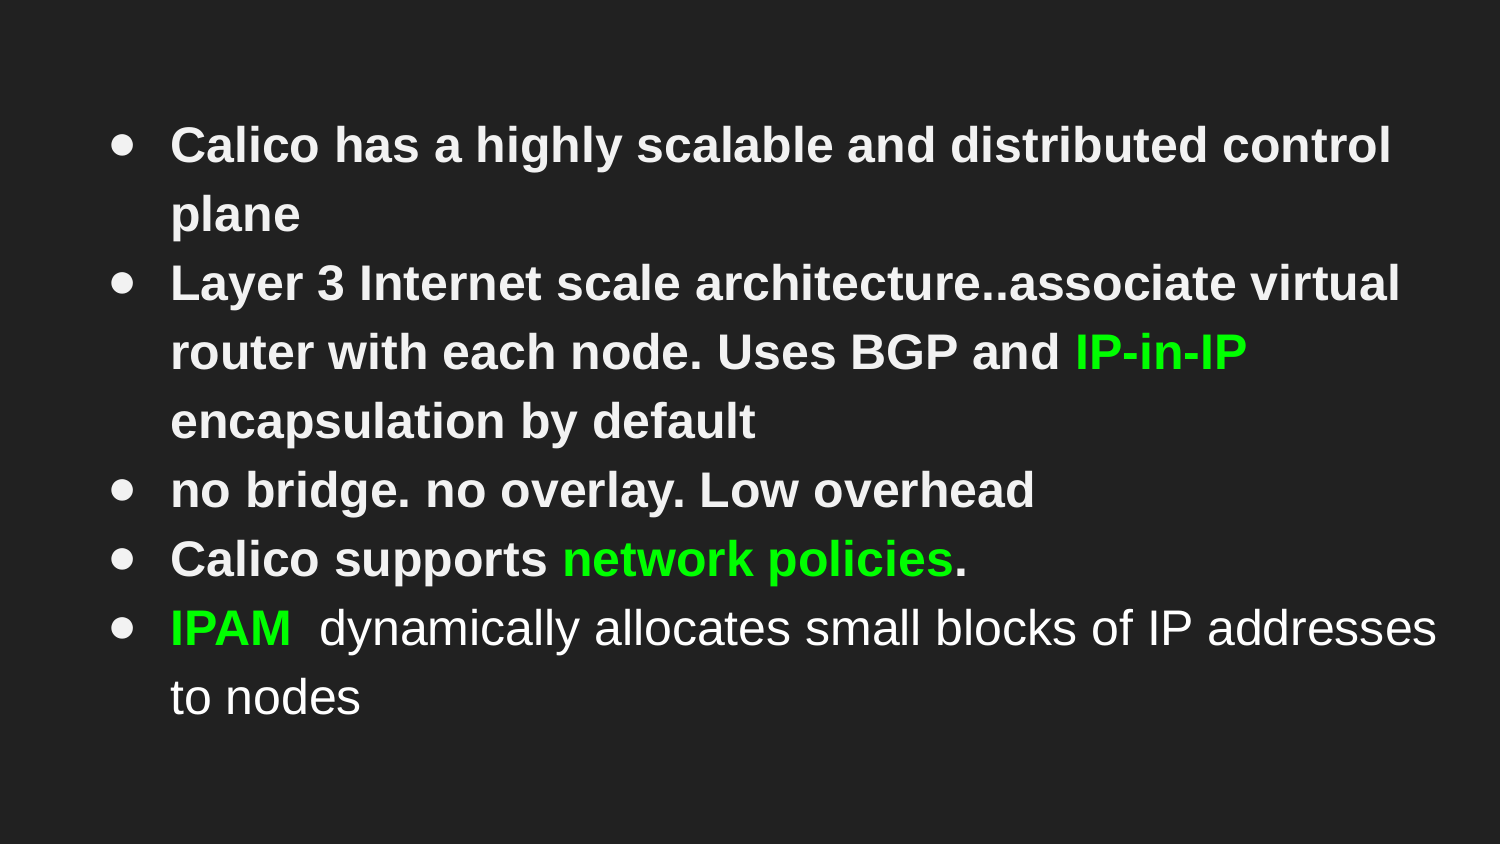

# Calico has a highly scalable and distributed control plane
Layer 3 Internet scale architecture..associate virtual router with each node. Uses BGP and IP-in-IP encapsulation by default
no bridge. no overlay. Low overhead
Calico supports network policies.
IPAM  dynamically allocates small blocks of IP addresses to nodes